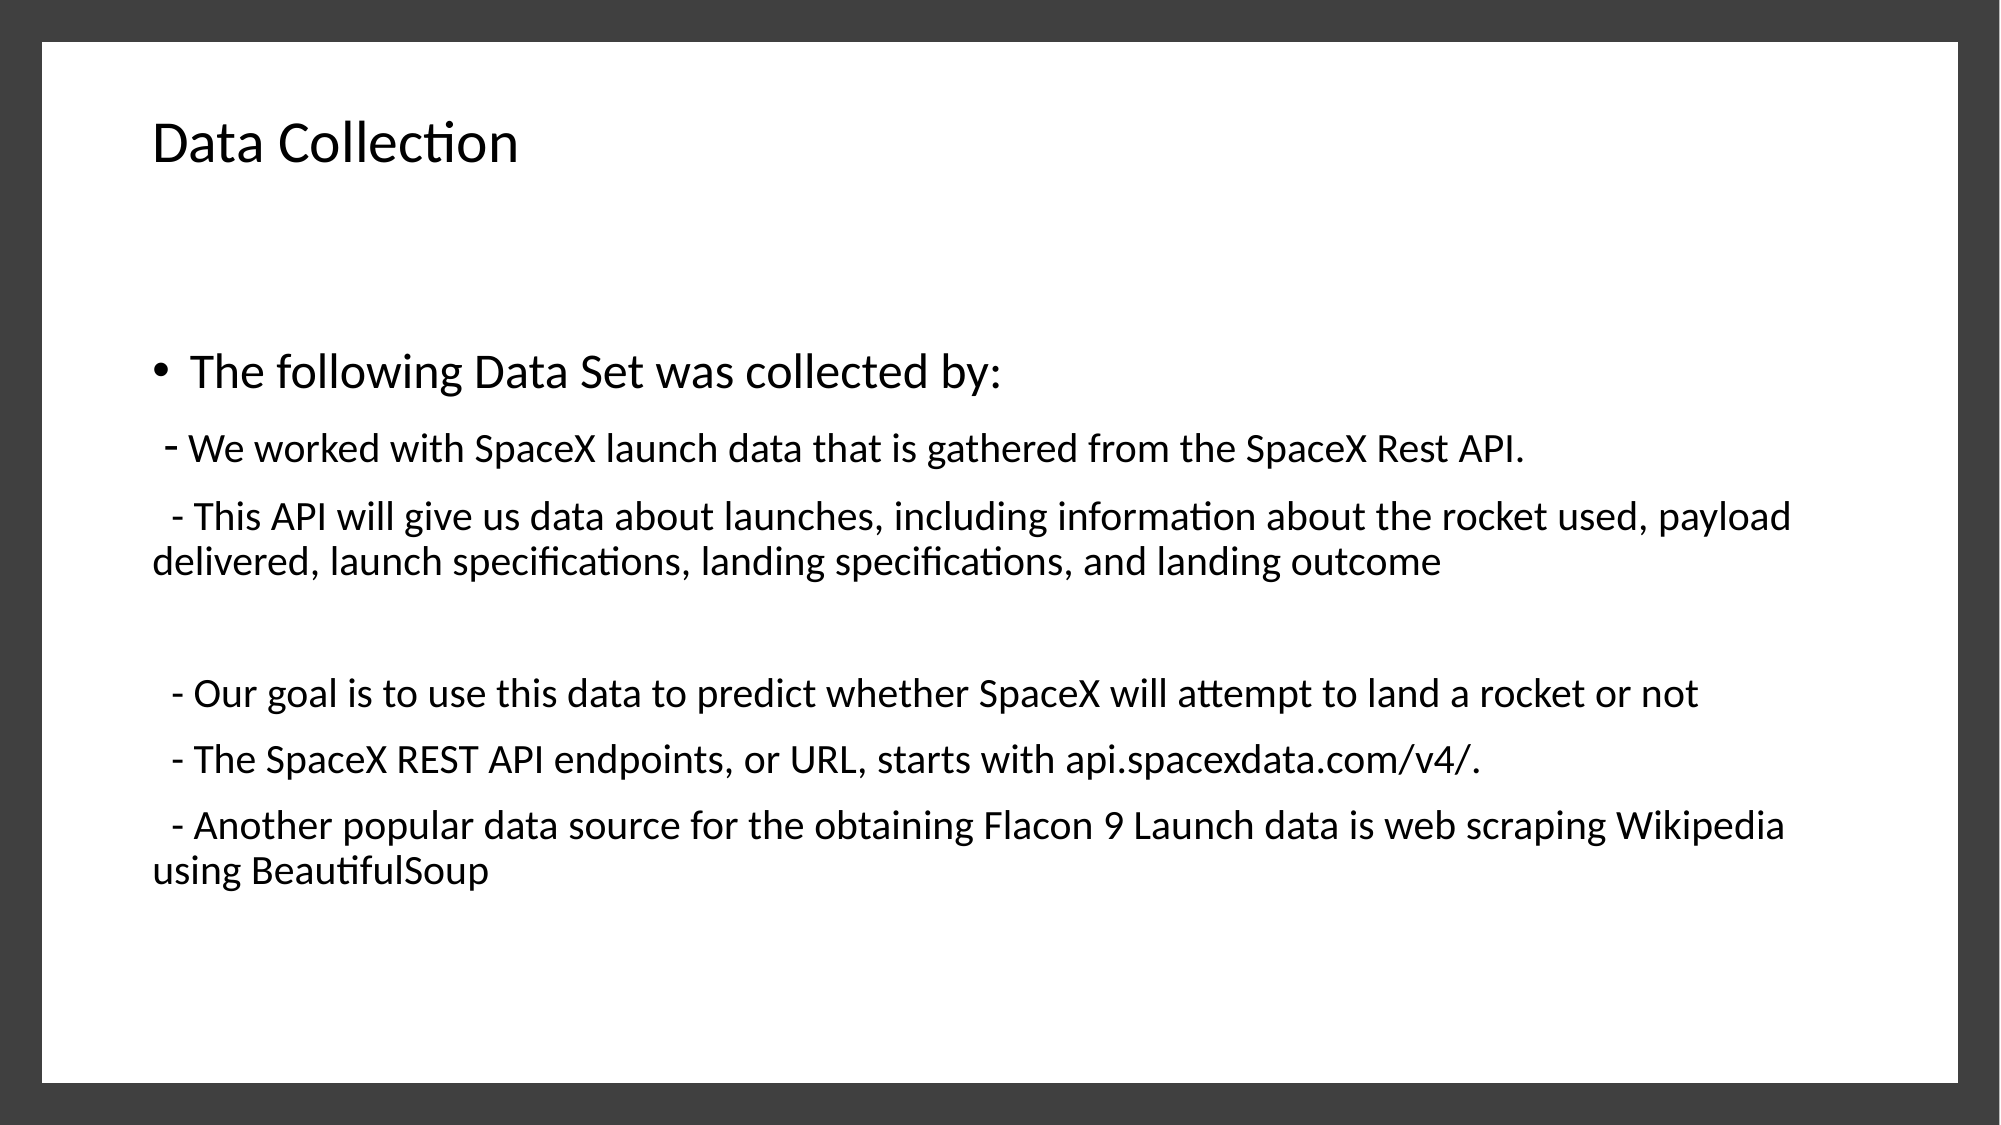

# Data Collection
The following Data Set was collected by:
 - We worked with SpaceX launch data that is gathered from the SpaceX Rest API.
  - This API will give us data about launches, including information about the rocket used, payload delivered, launch specifications, landing specifications, and landing outcome

  - Our goal is to use this data to predict whether SpaceX will attempt to land a rocket or not
  - The SpaceX REST API endpoints, or URL, starts with api.spacexdata.com/v4/.
  - Another popular data source for the obtaining Flacon 9 Launch data is web scraping Wikipedia     using BeautifulSoup